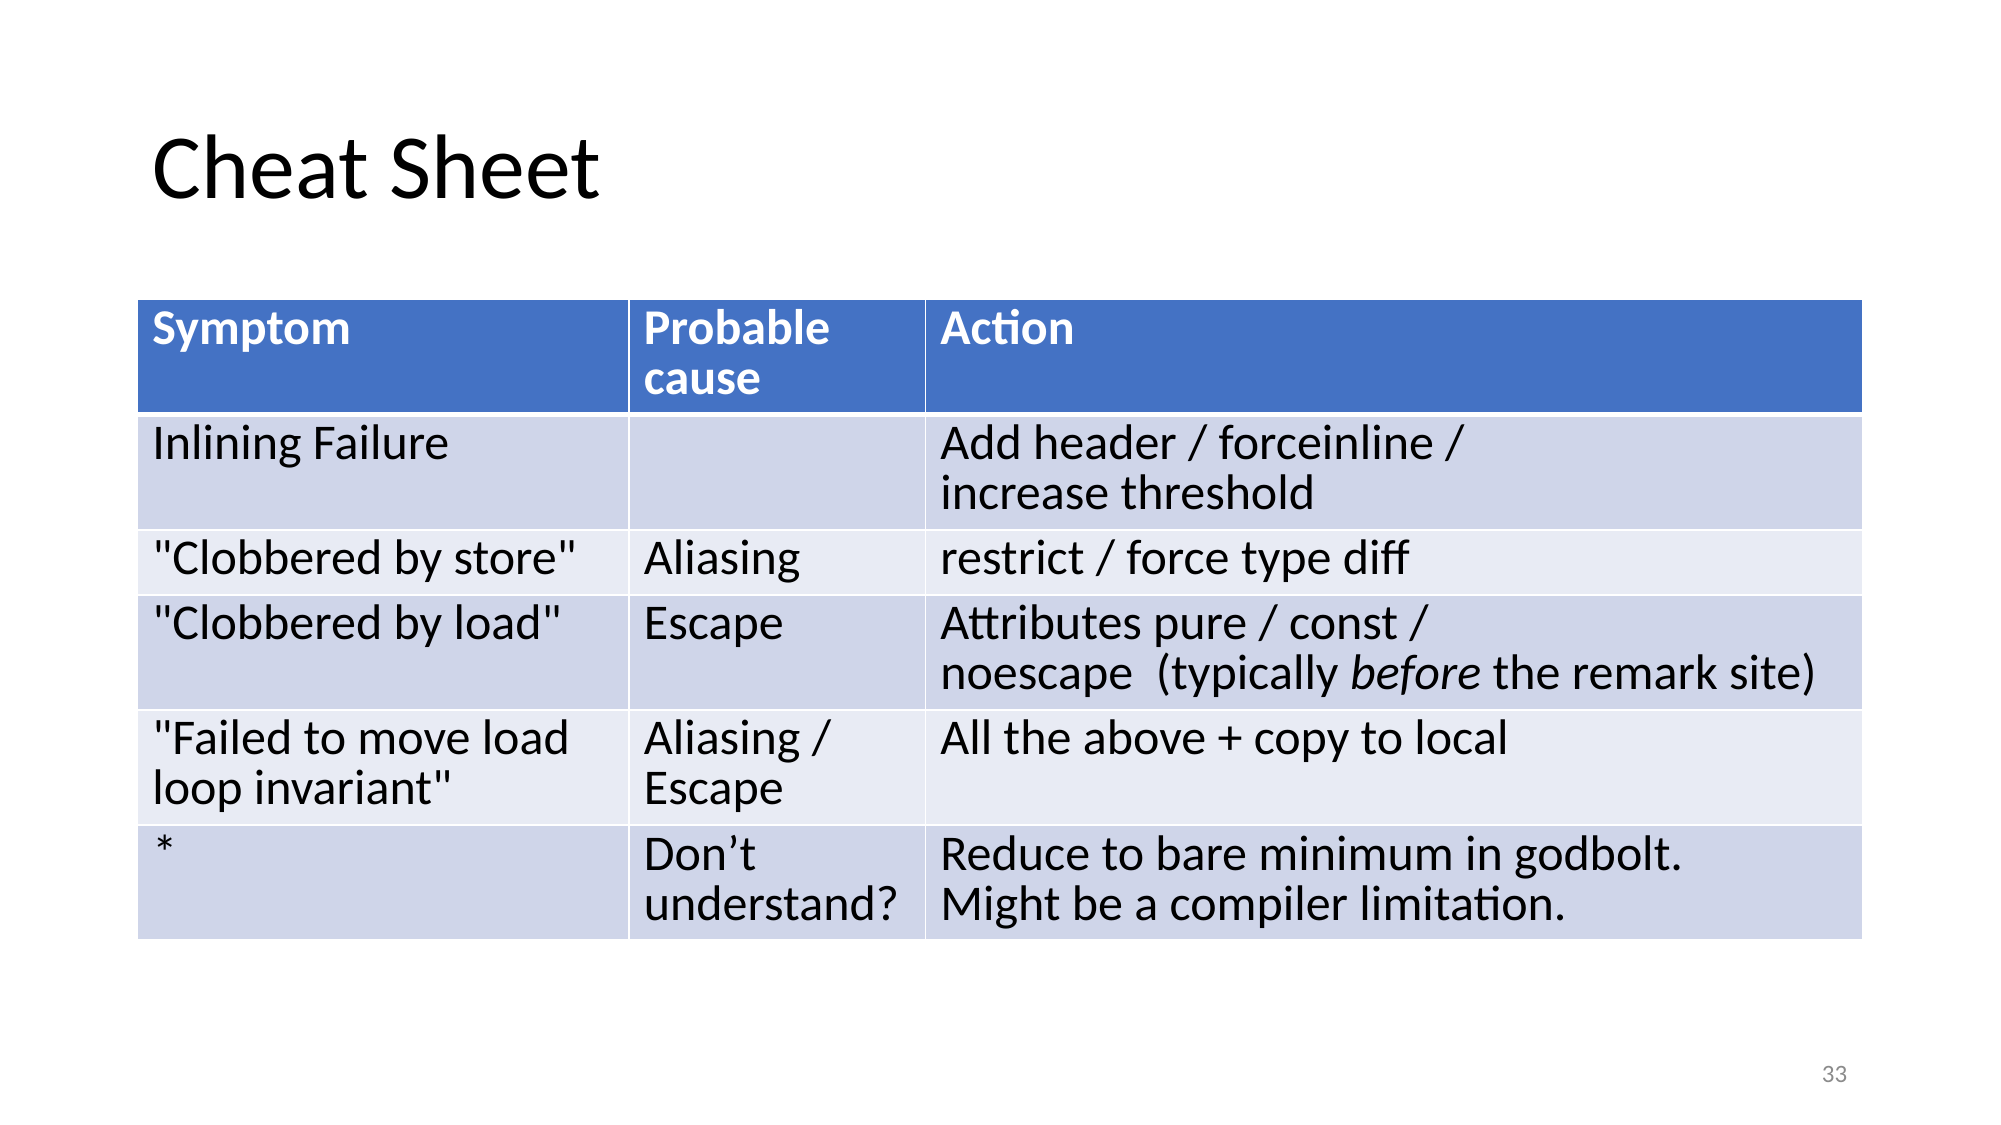

# Cheat Sheet
| Symptom | Probable cause | Action |
| --- | --- | --- |
| Inlining Failure |  | Add header / forceinline / increase threshold |
| "Clobbered by store" | Aliasing | restrict / force type diff |
| "Clobbered by load" | Escape | Attributes pure / const / noescape  (typically before the remark site) |
| "Failed to move load loop invariant" | Aliasing / Escape | All the above + copy to local |
| \* | Don’t understand? | Reduce to bare minimum in godbolt. Might be a compiler limitation. |
33